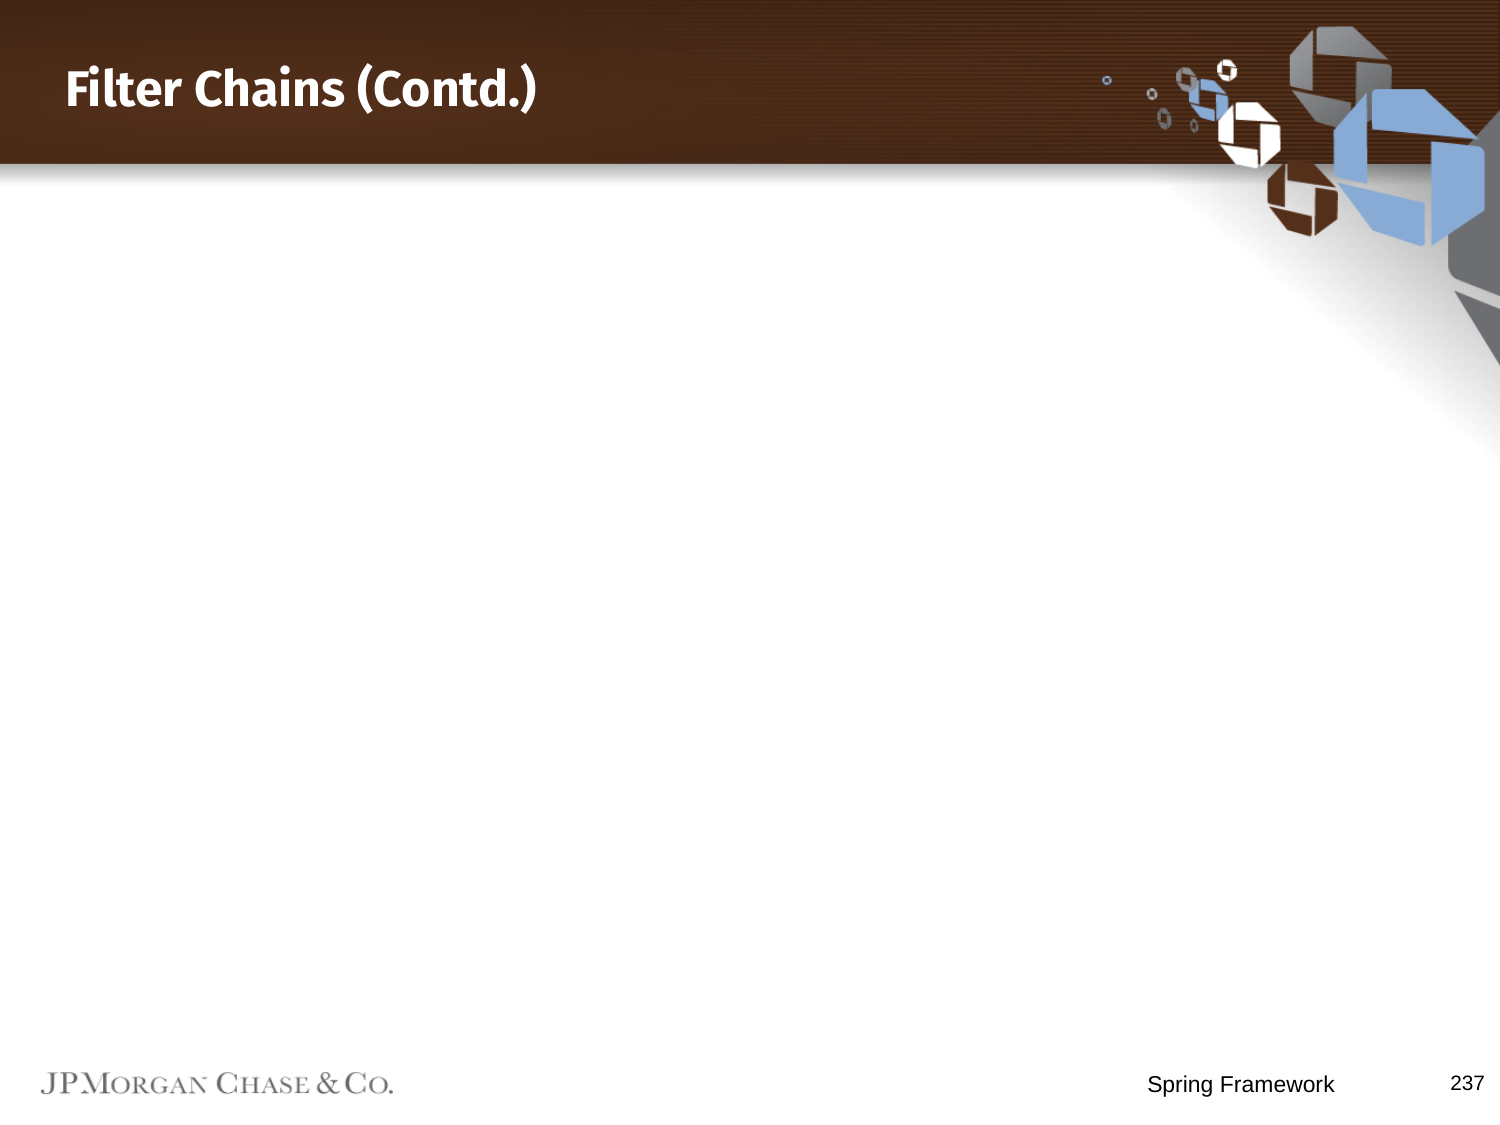

# Filter Chains (Contd.)

Spring Framework
237